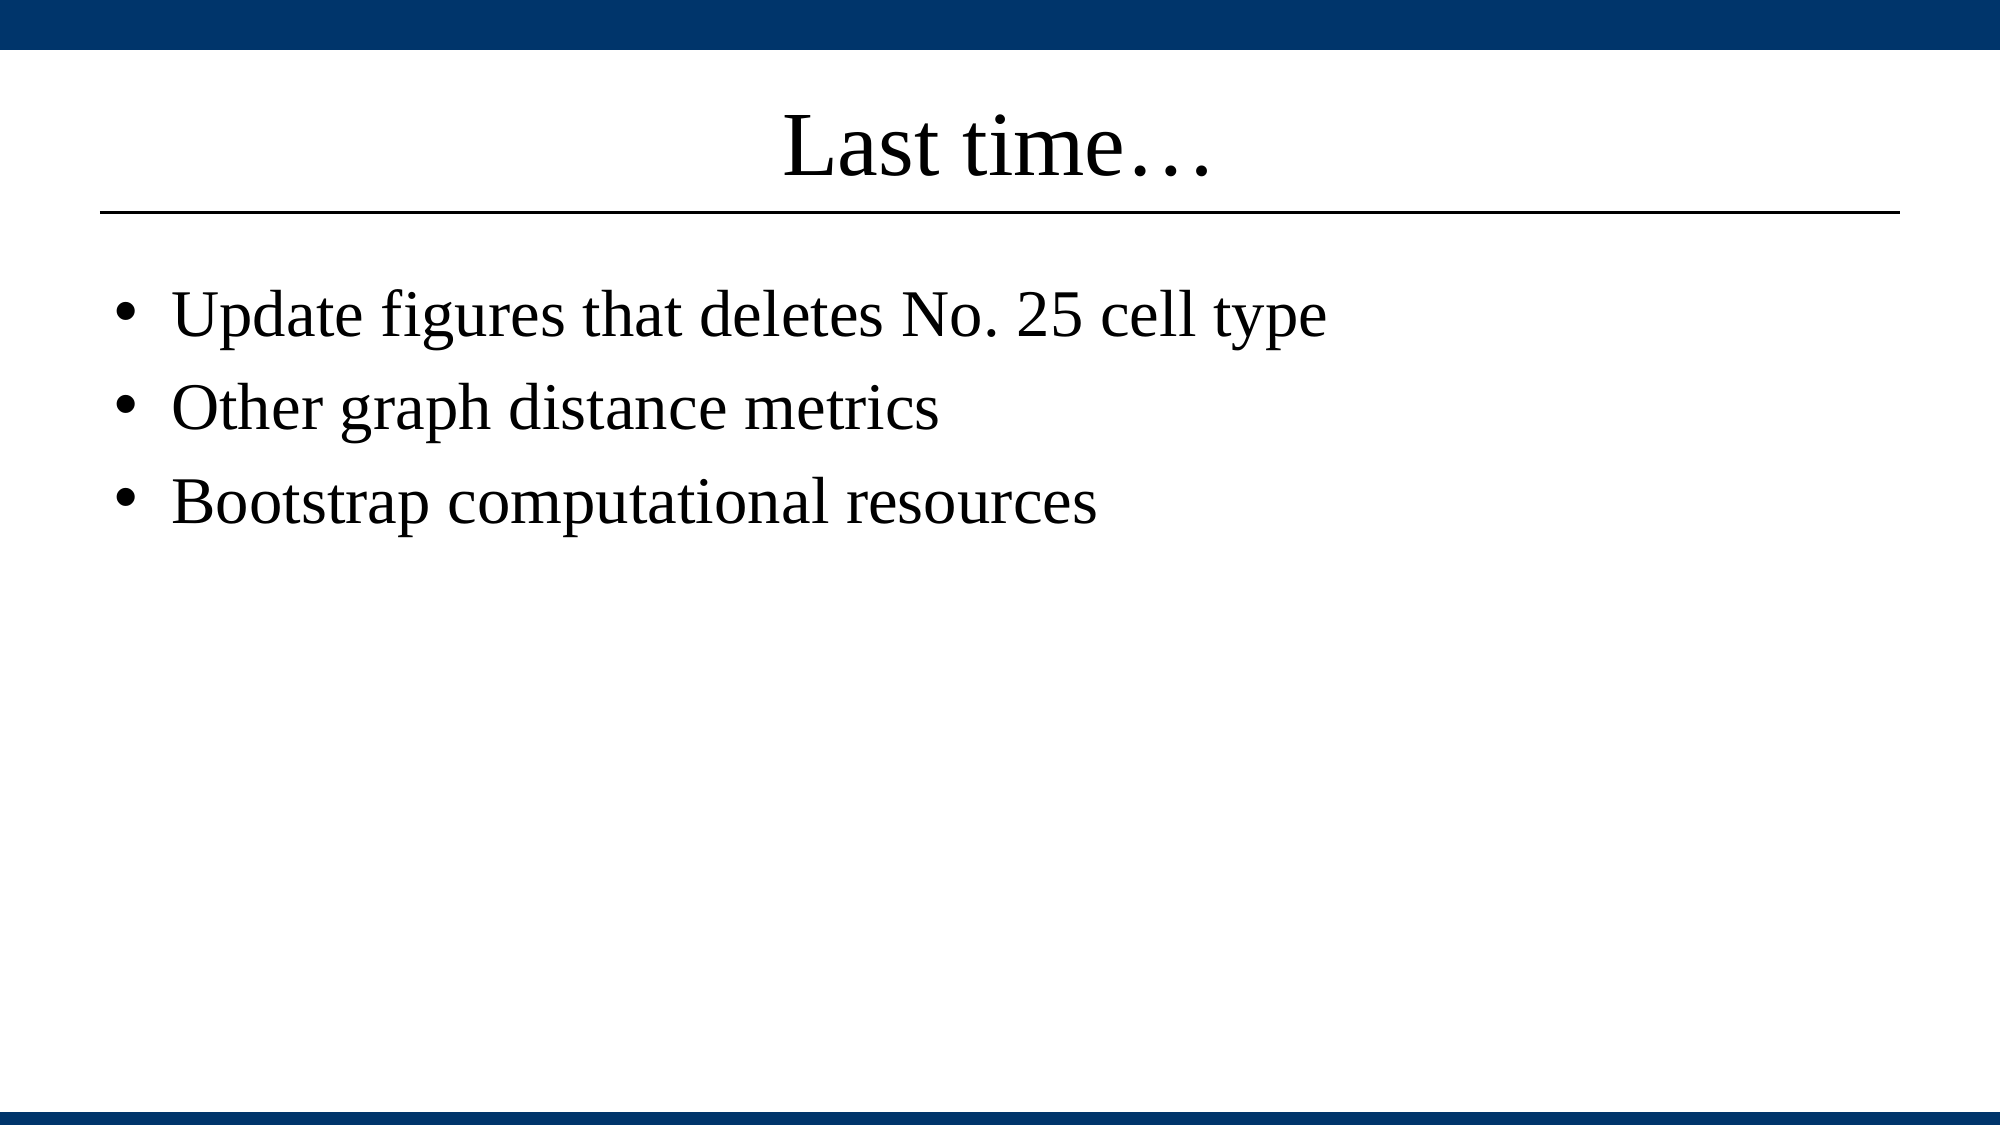

# Last time…
Update figures that deletes No. 25 cell type
Other graph distance metrics
Bootstrap computational resources